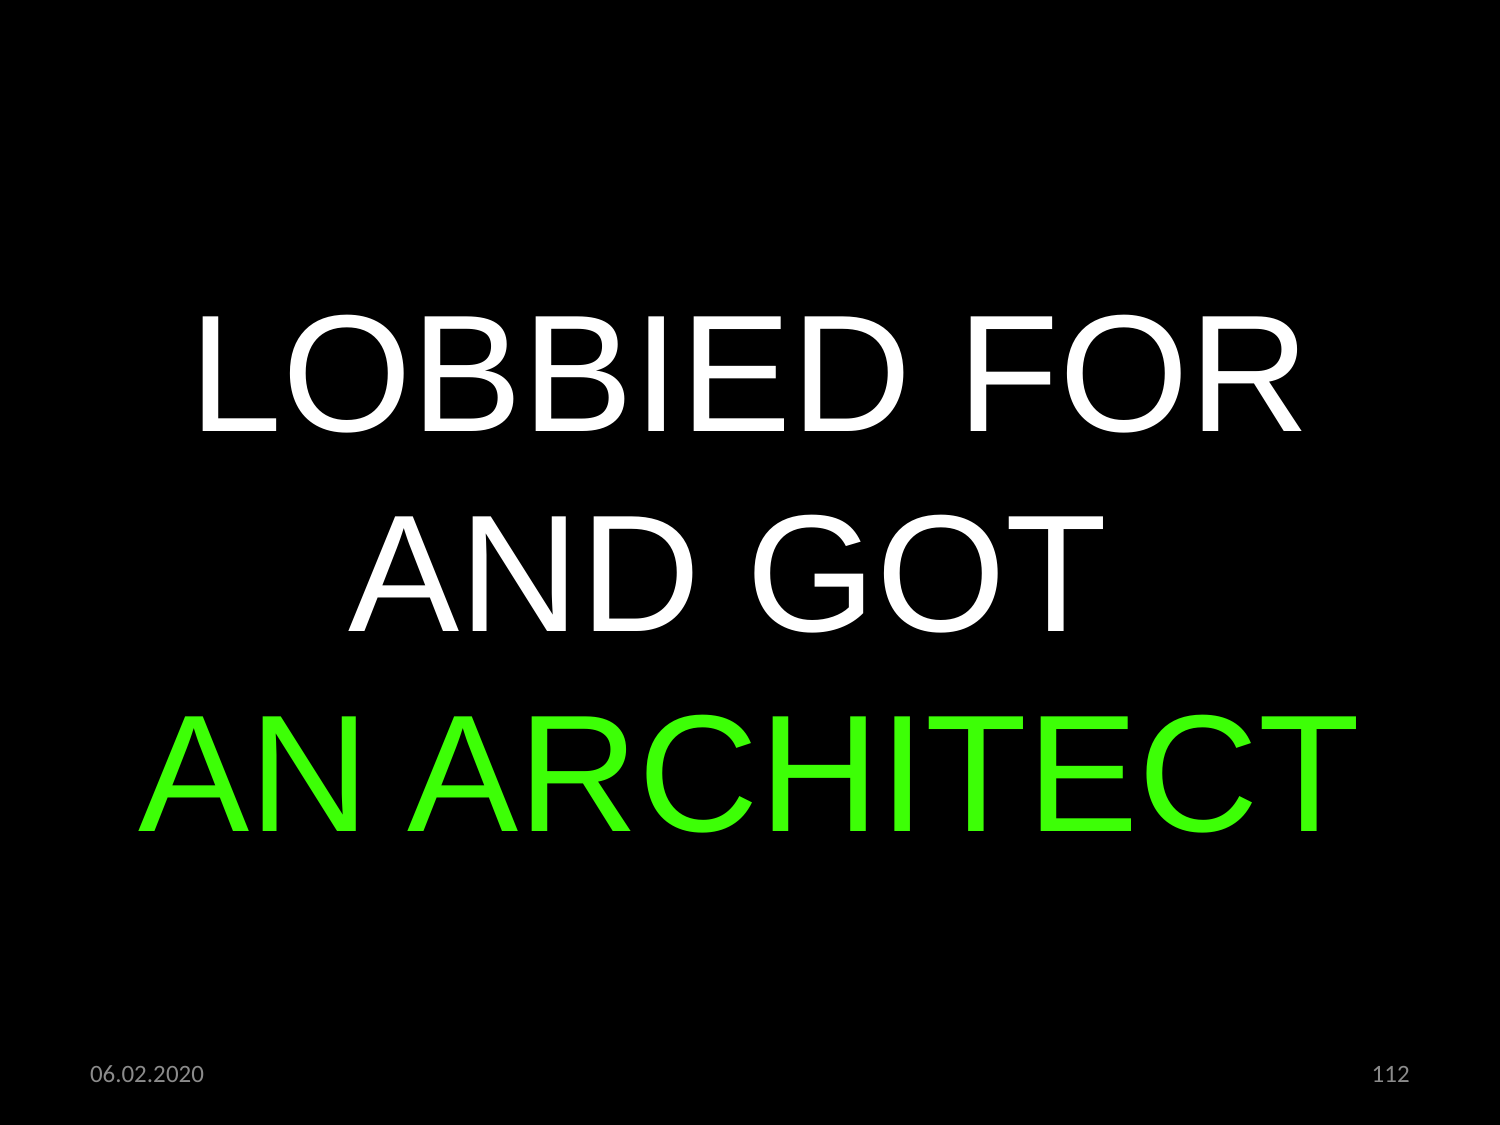

LOBBIED FOR AND GOT
AN ARCHITECT
06.02.2020
112